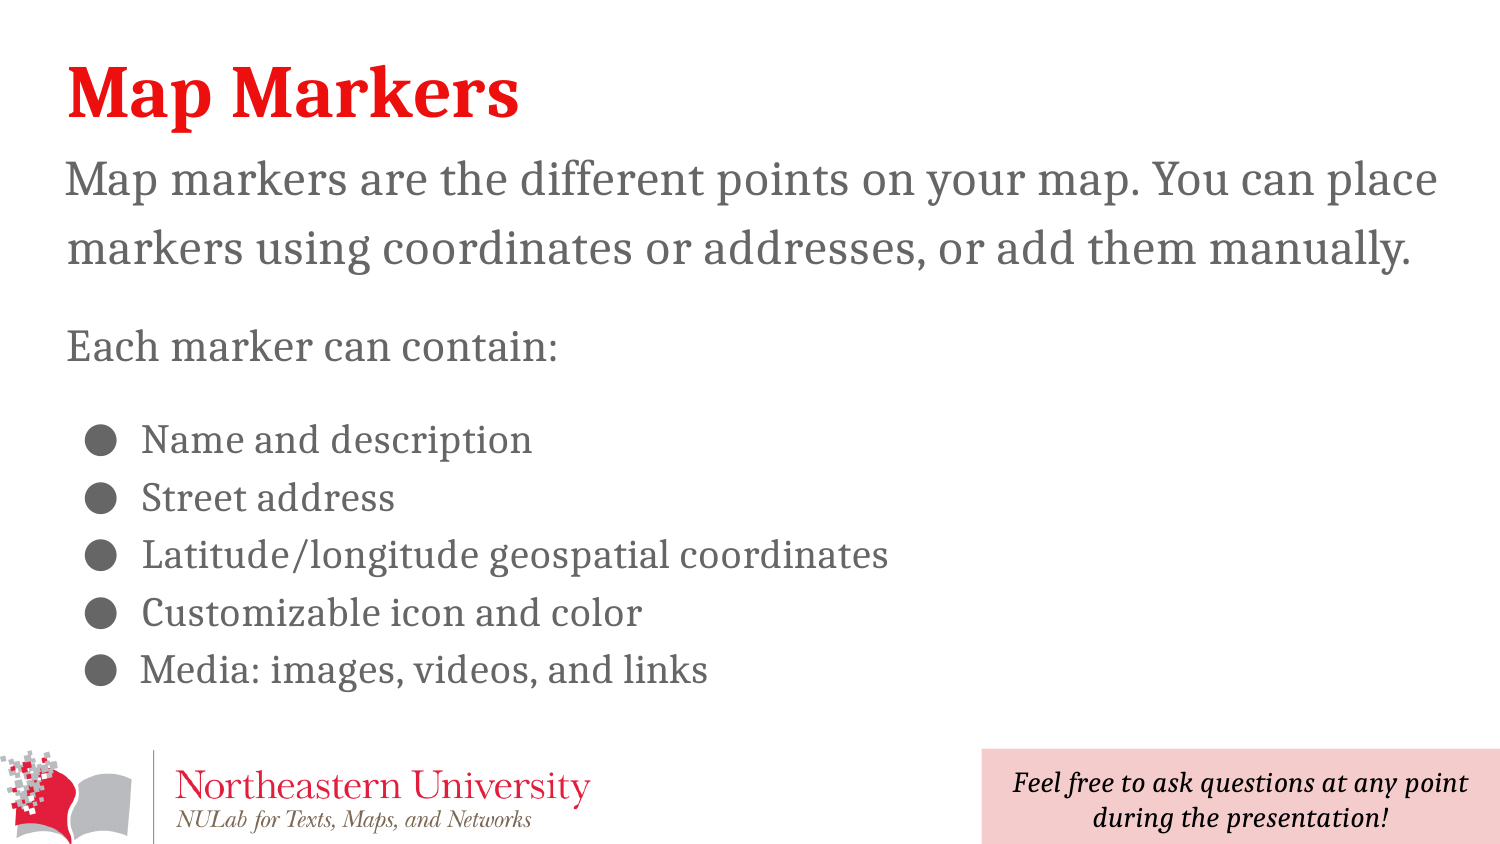

# Map Markers
Map markers are the different points on your map. You can place markers using coordinates or addresses, or add them manually.
Each marker can contain:
Name and description
Street address
Latitude/longitude geospatial coordinates
Customizable icon and color
Media: images, videos, and links